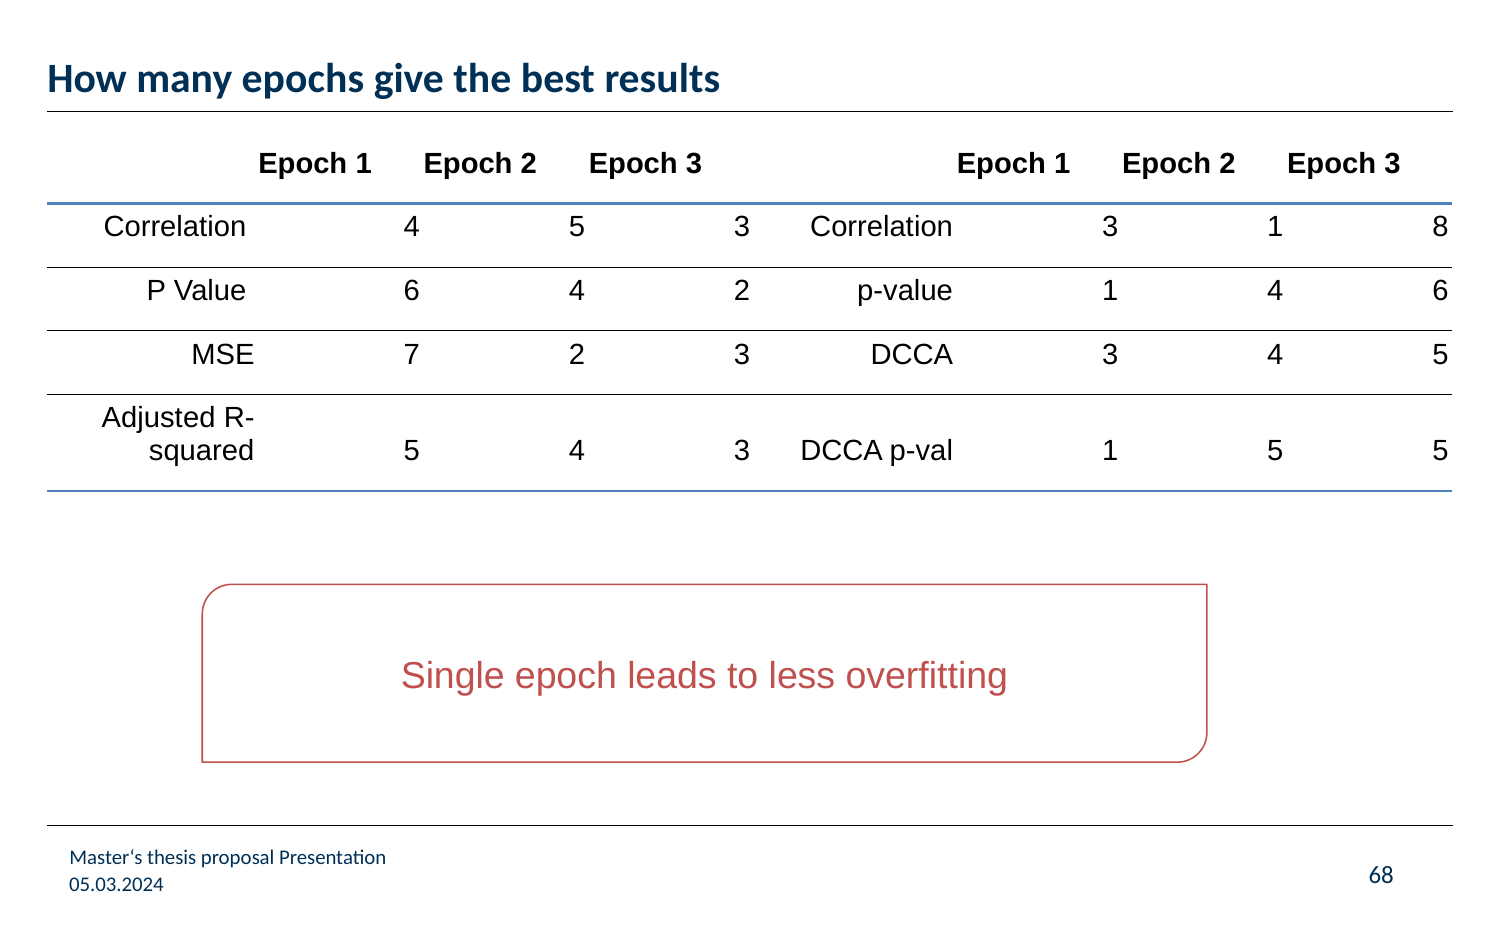

# How many epochs give the best results
|  | Epoch 1 | Epoch 2 | Epoch 3 |  | Epoch 1 | Epoch 2 | Epoch 3 |
| --- | --- | --- | --- | --- | --- | --- | --- |
| Correlation | 4 | 5 | 3 | Correlation | 3 | 1 | 8 |
| P Value | 6 | 4 | 2 | p-value | 1 | 4 | 6 |
| MSE | 7 | 2 | 3 | DCCA | 3 | 4 | 5 |
| Adjusted R-squared | 5 | 4 | 3 | DCCA p-val | 1 | 5 | 5 |
Single epoch leads to less overfitting